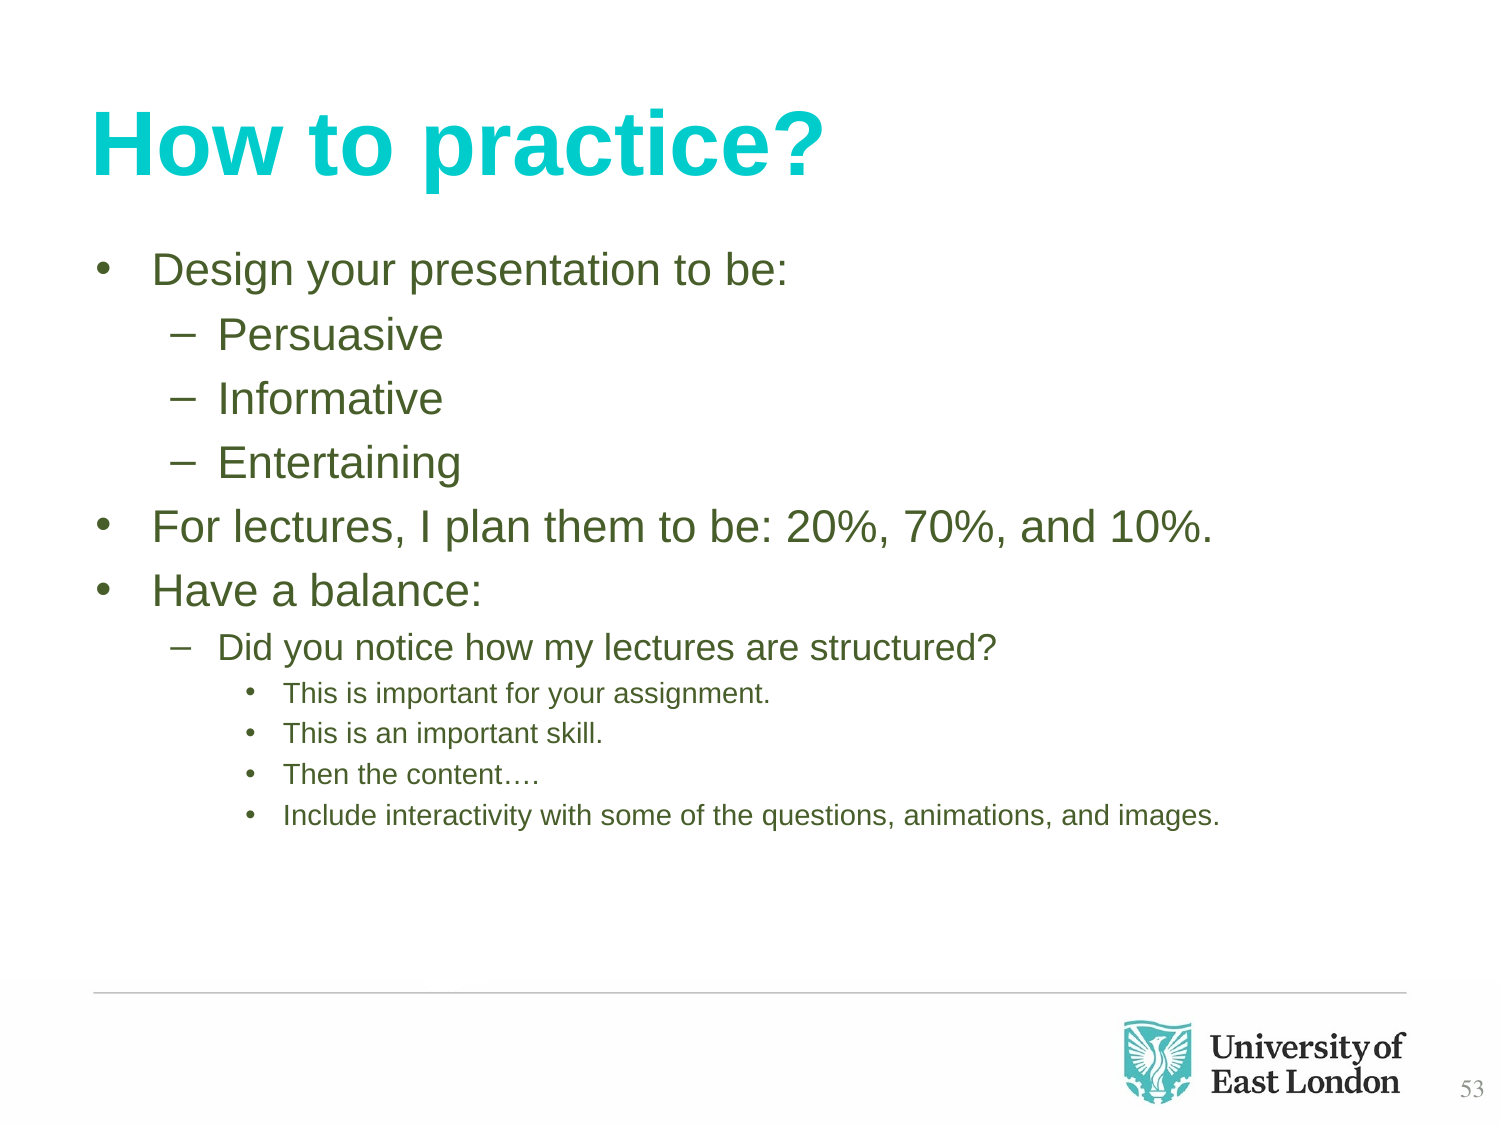

# How to practice?
Design your presentation to be:
Persuasive
Informative
Entertaining
For lectures, I plan them to be: 20%, 70%, and 10%.
Have a balance:
Did you notice how my lectures are structured?
This is important for your assignment.
This is an important skill.
Then the content….
Include interactivity with some of the questions, animations, and images.

53